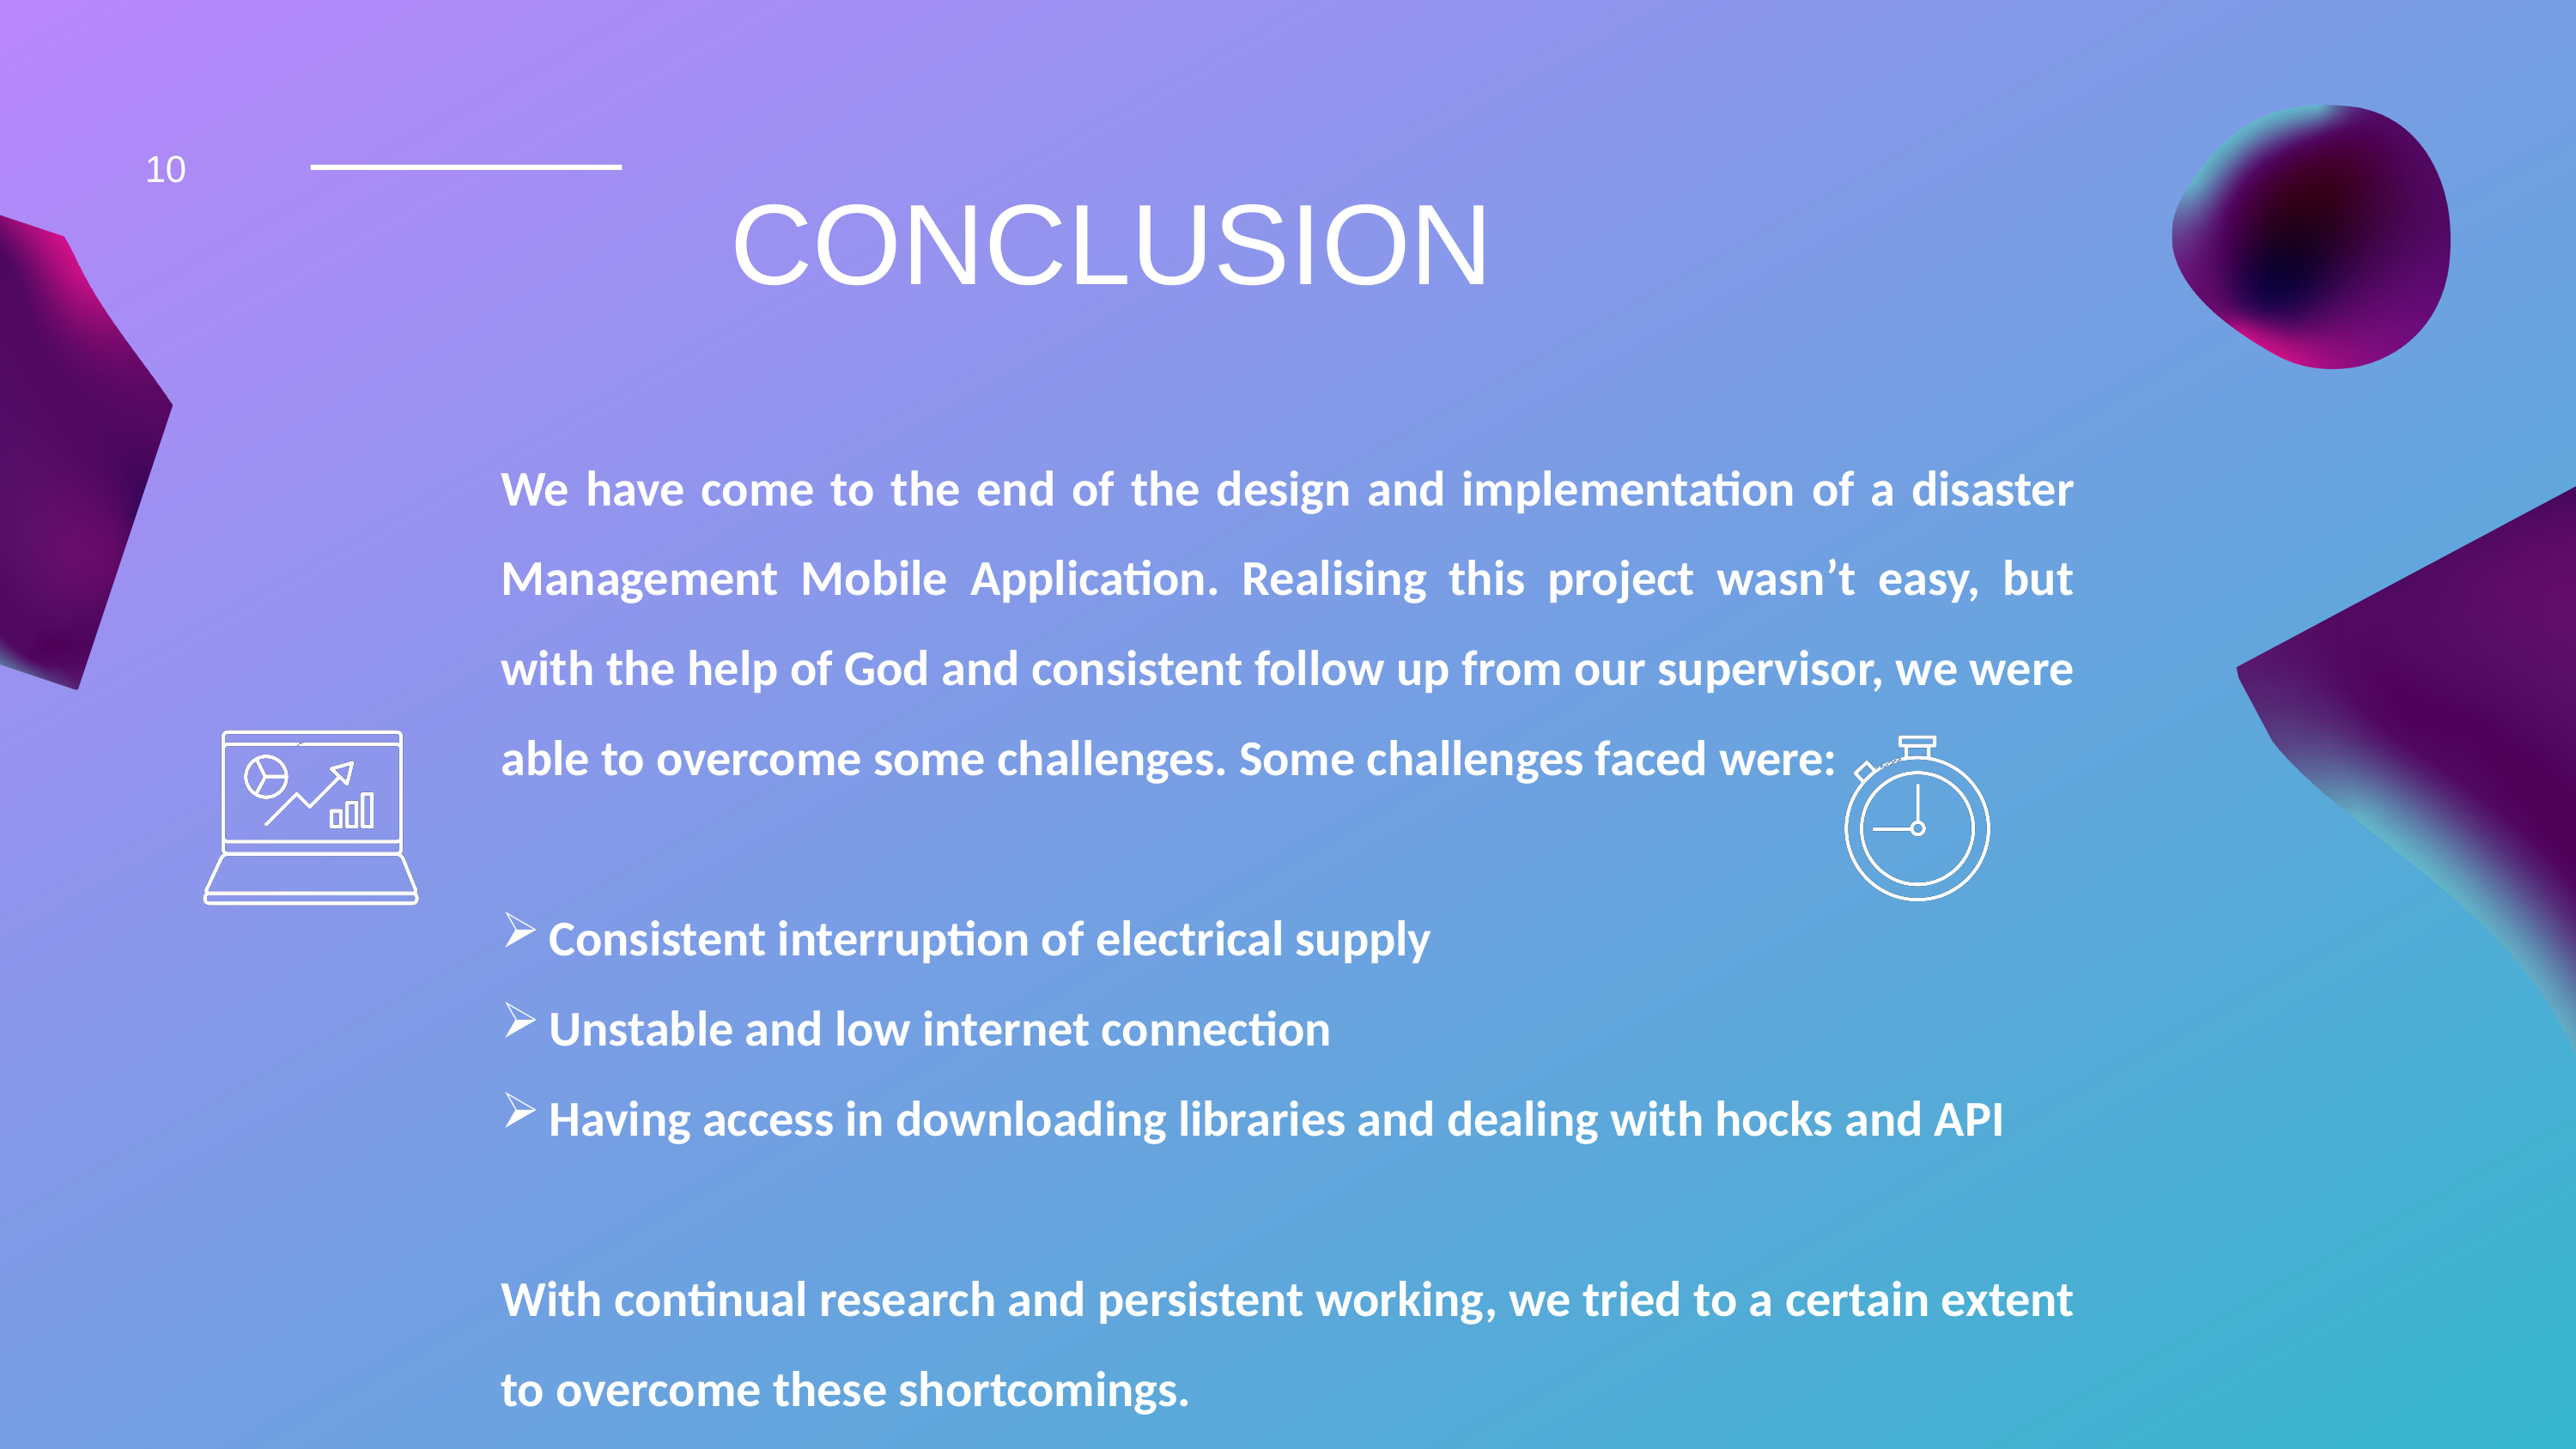

10

CONCLUSION

We have come to the end of the design and implementation of a disaster Management Mobile Application. Realising this project wasn’t easy, but with the help of God and consistent follow up from our supervisor, we were able to overcome some challenges. Some challenges faced were:

Consistent interruption of electrical supply
Unstable and low internet connection
Having access in downloading libraries and dealing with hocks and API

With continual research and persistent working, we tried to a certain extent to overcome these shortcomings.